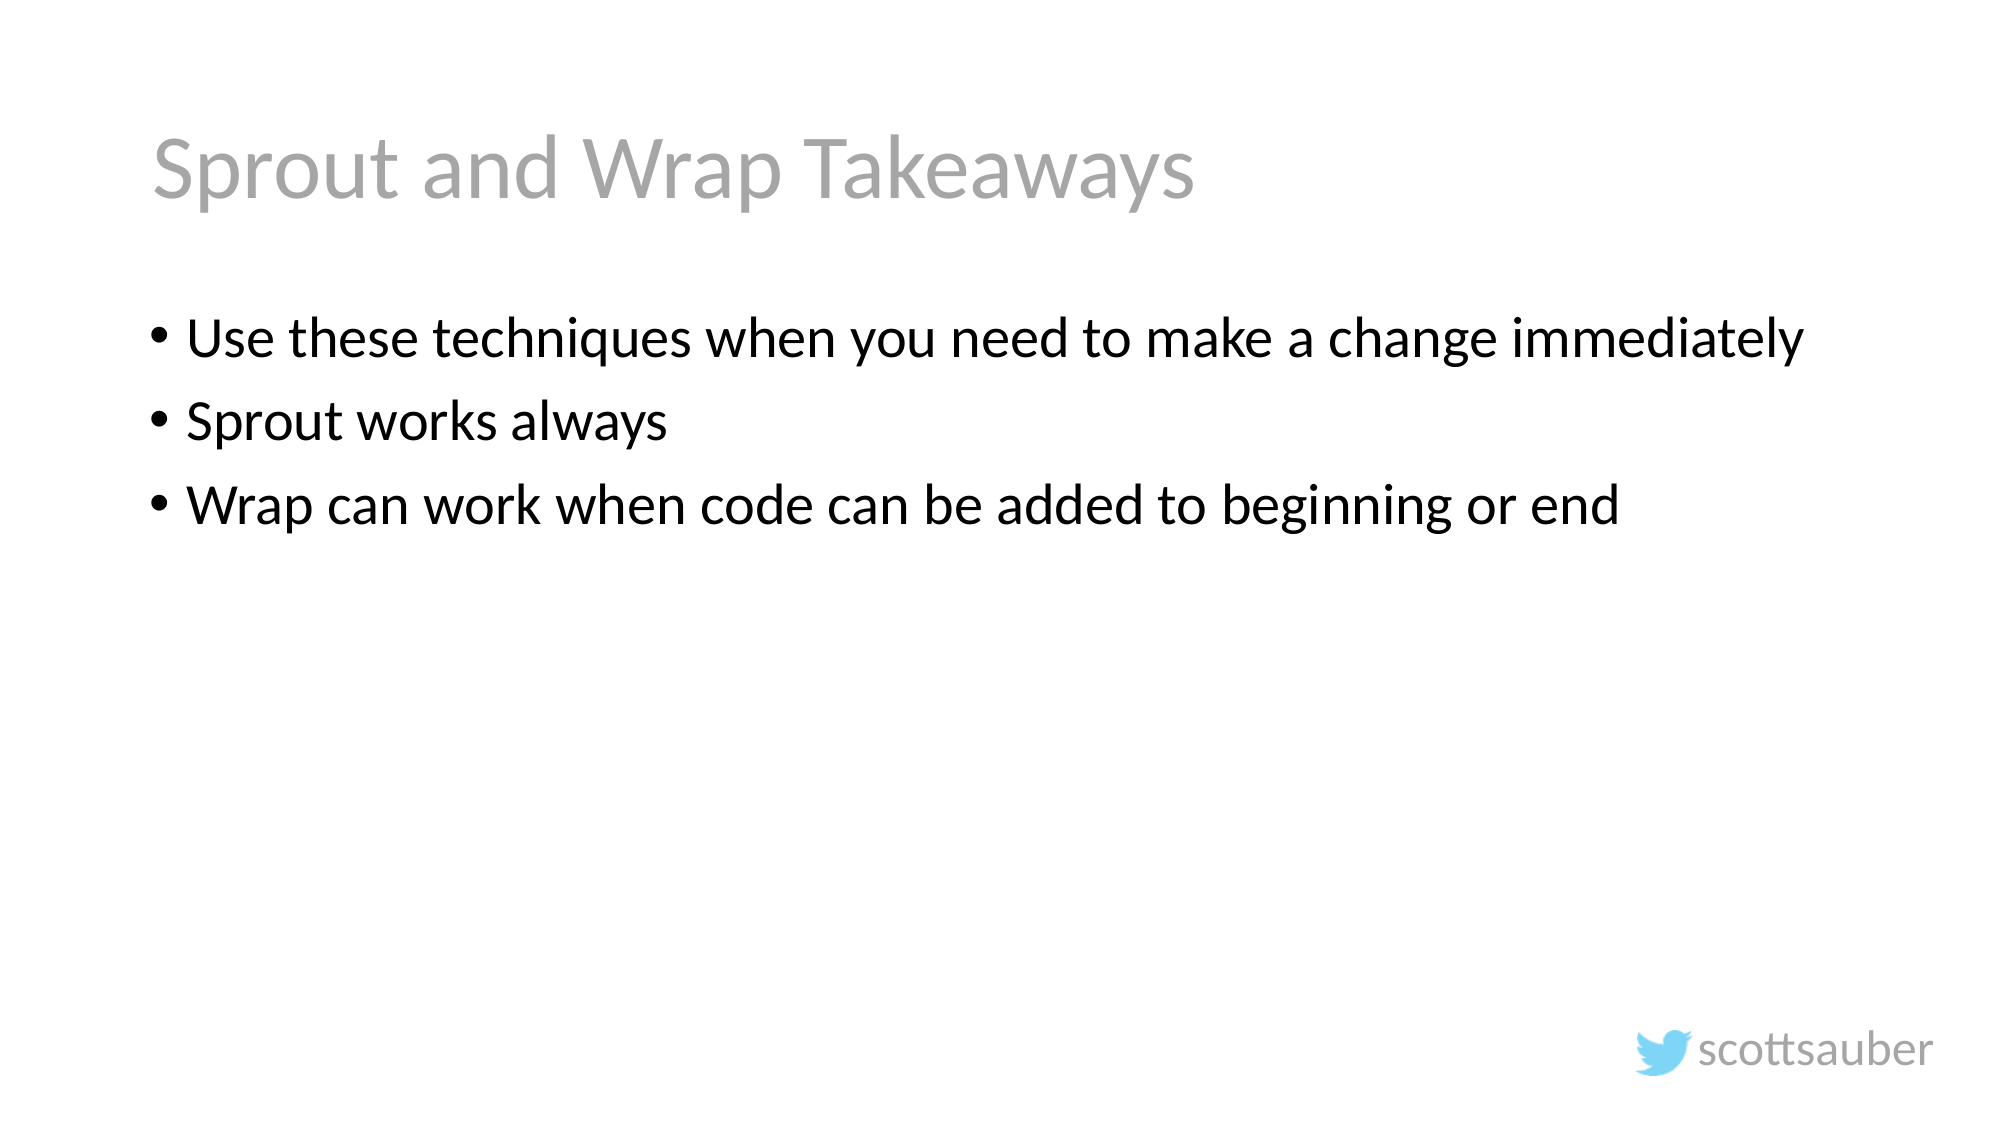

# Sprout and Wrap Takeaways
Use these techniques when you need to make a change immediately
Sprout works always
Wrap can work when code can be added to beginning or end
scottsauber